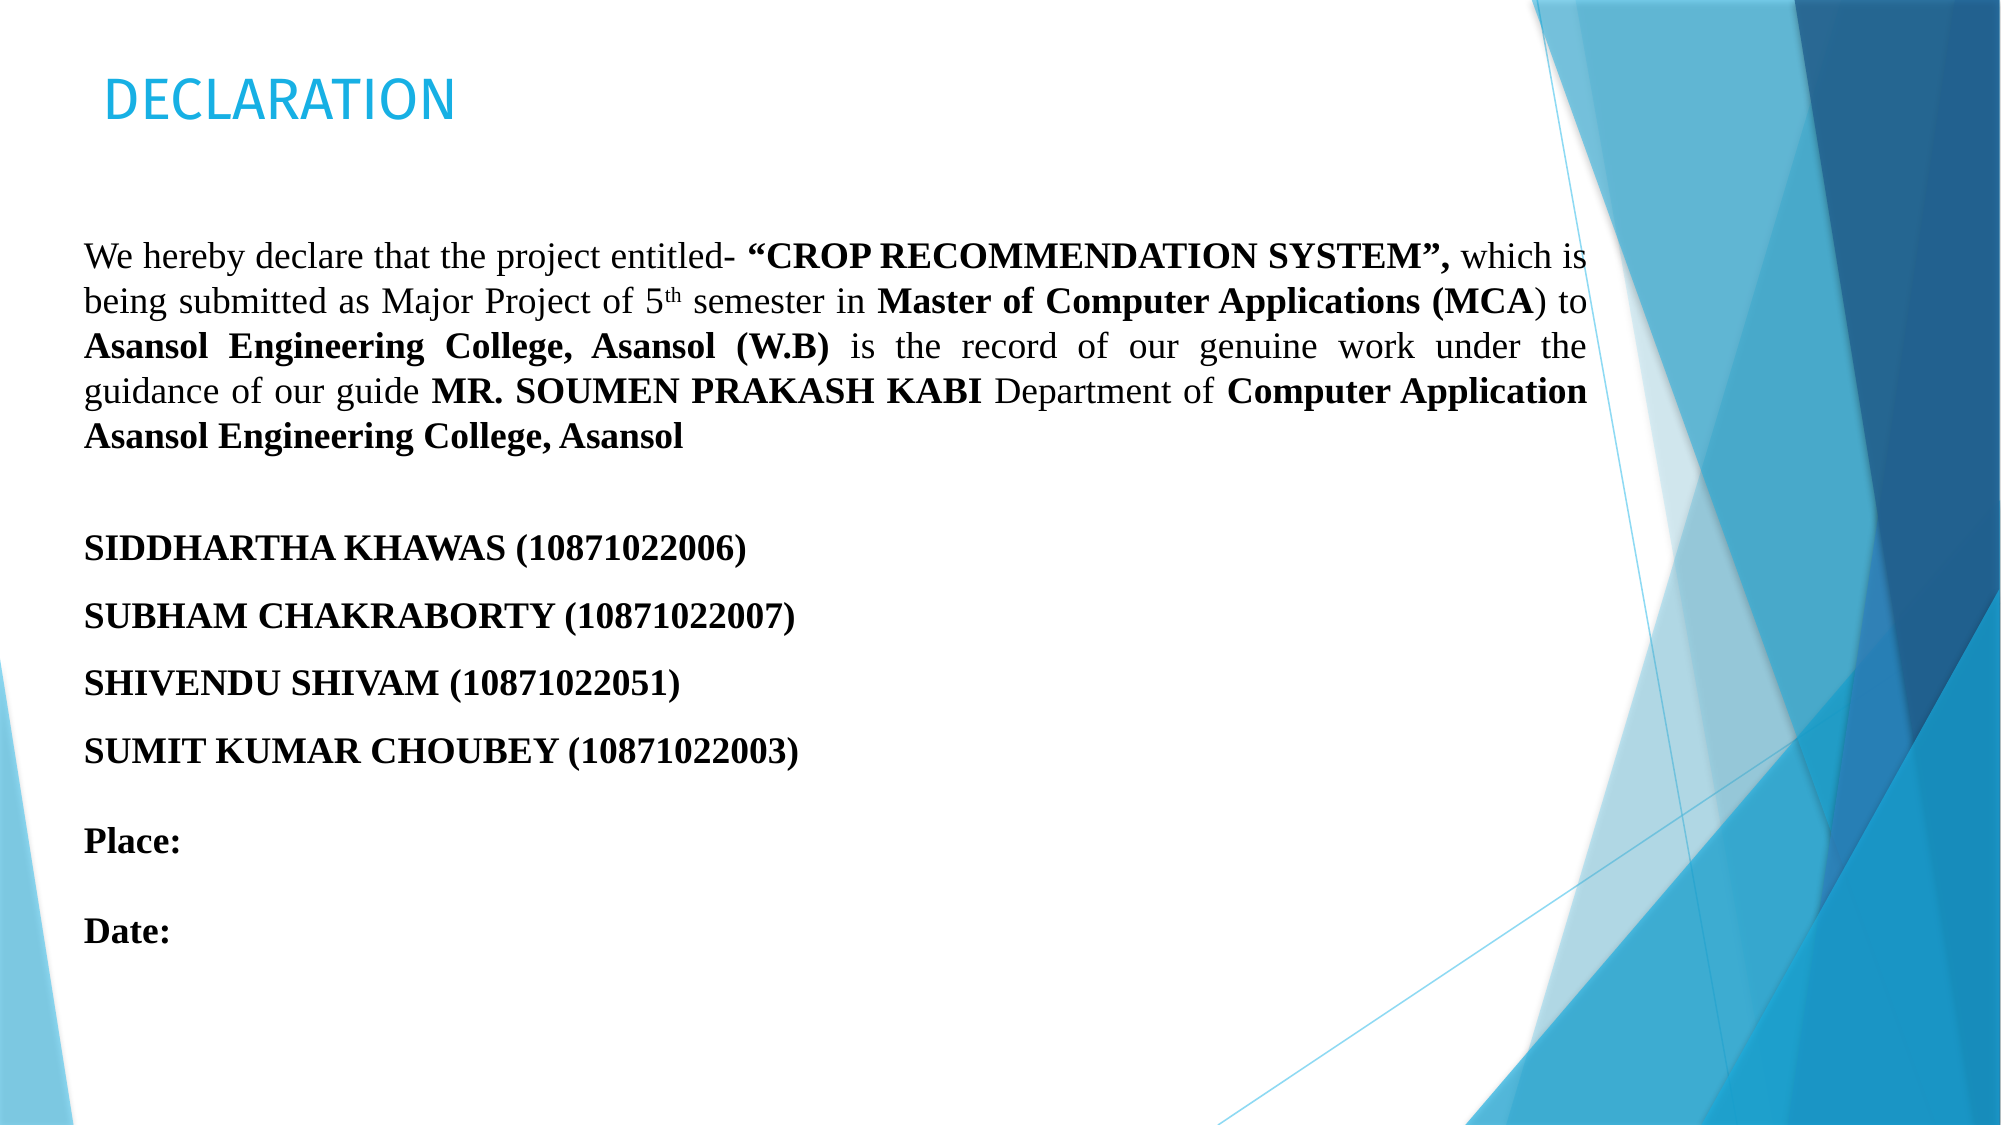

DECLARATION
We hereby declare that the project entitled- “CROP RECOMMENDATION SYSTEM”, which is being submitted as Major Project of 5th semester in Master of Computer Applications (MCA) to Asansol Engineering College, Asansol (W.B) is the record of our genuine work under the guidance of our guide MR. SOUMEN PRAKASH KABI Department of Computer Application Asansol Engineering College, Asansol

SIDDHARTHA KHAWAS (10871022006)
SUBHAM CHAKRABORTY (10871022007)
SHIVENDU SHIVAM (10871022051)
SUMIT KUMAR CHOUBEY (10871022003)
Place:
Date: